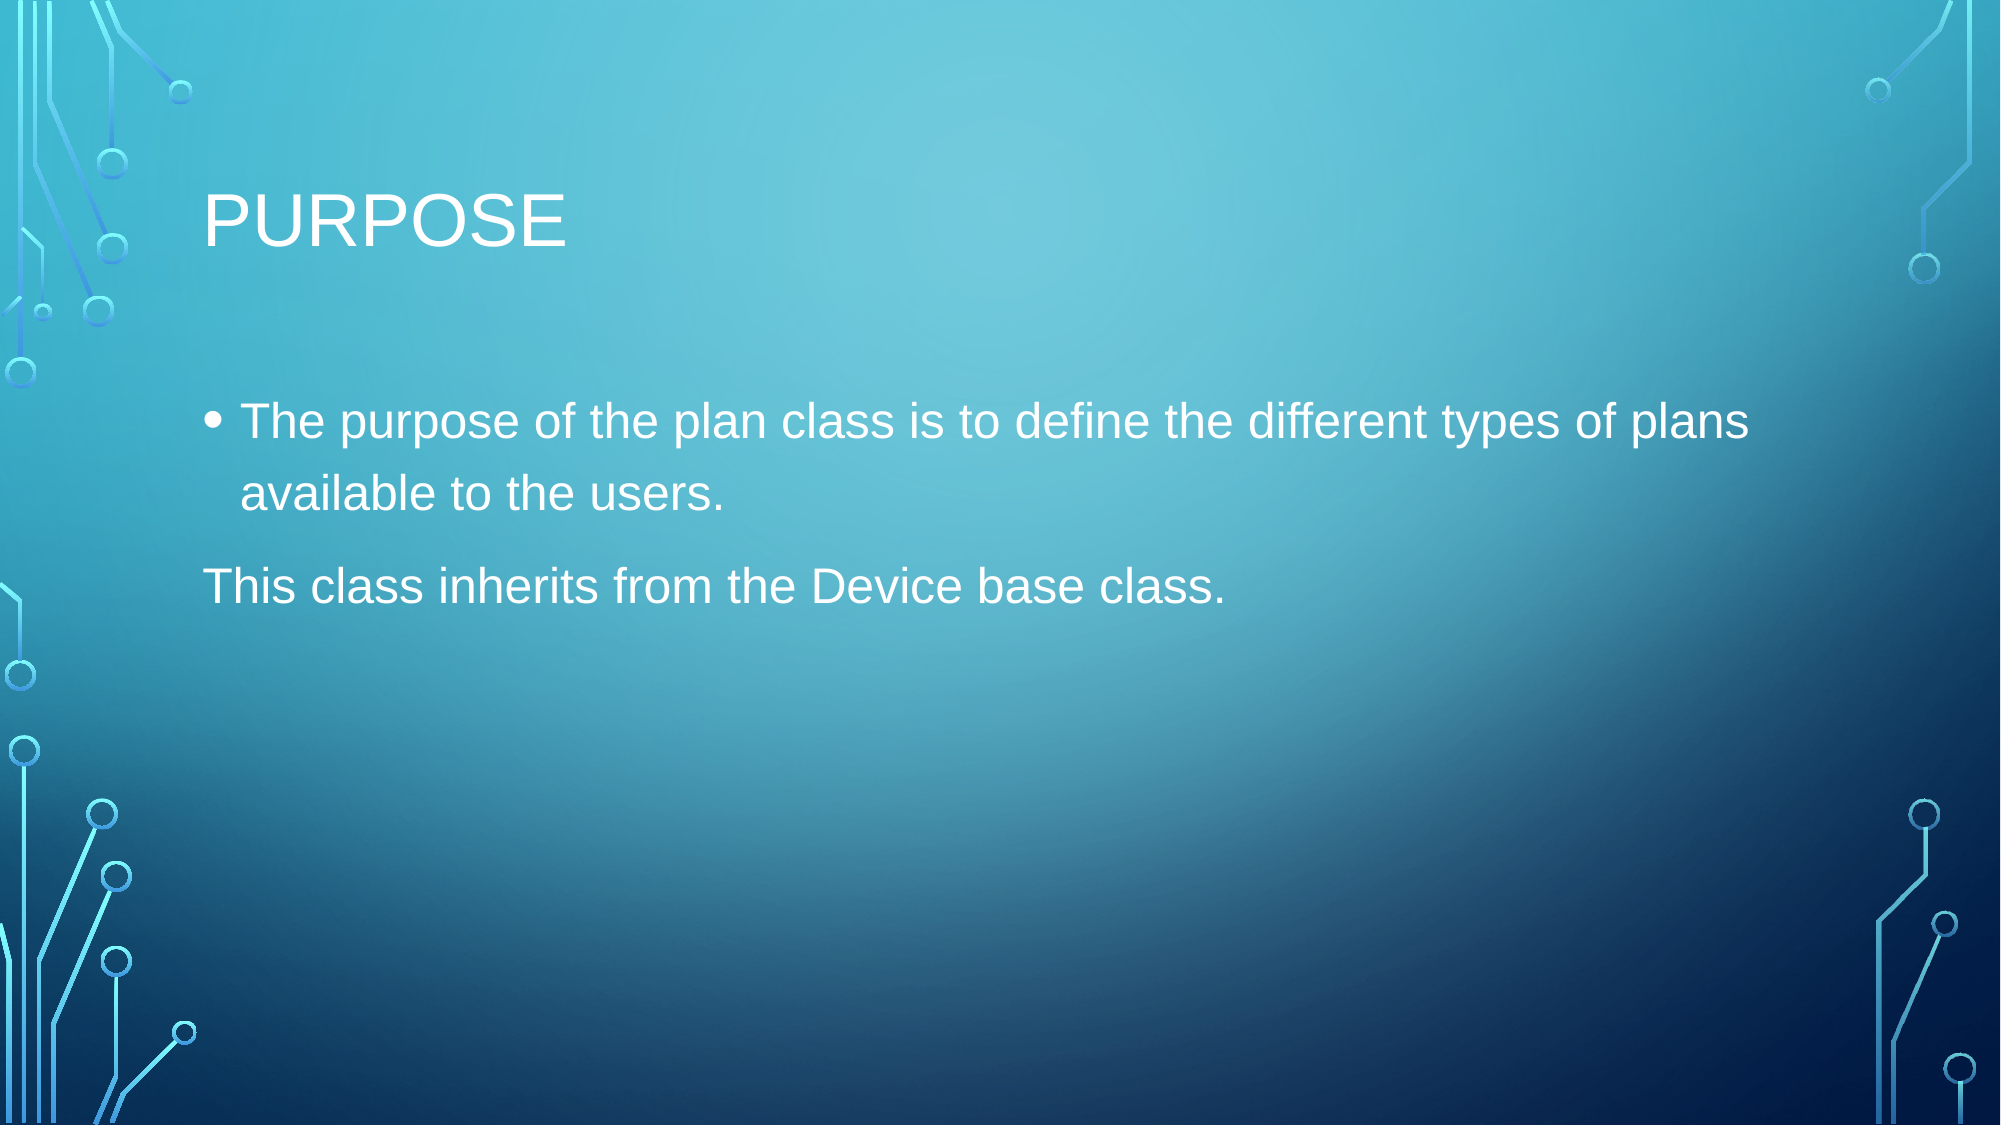

# Purpose
The purpose of the plan class is to define the different types of plans available to the users.
This class inherits from the Device base class.